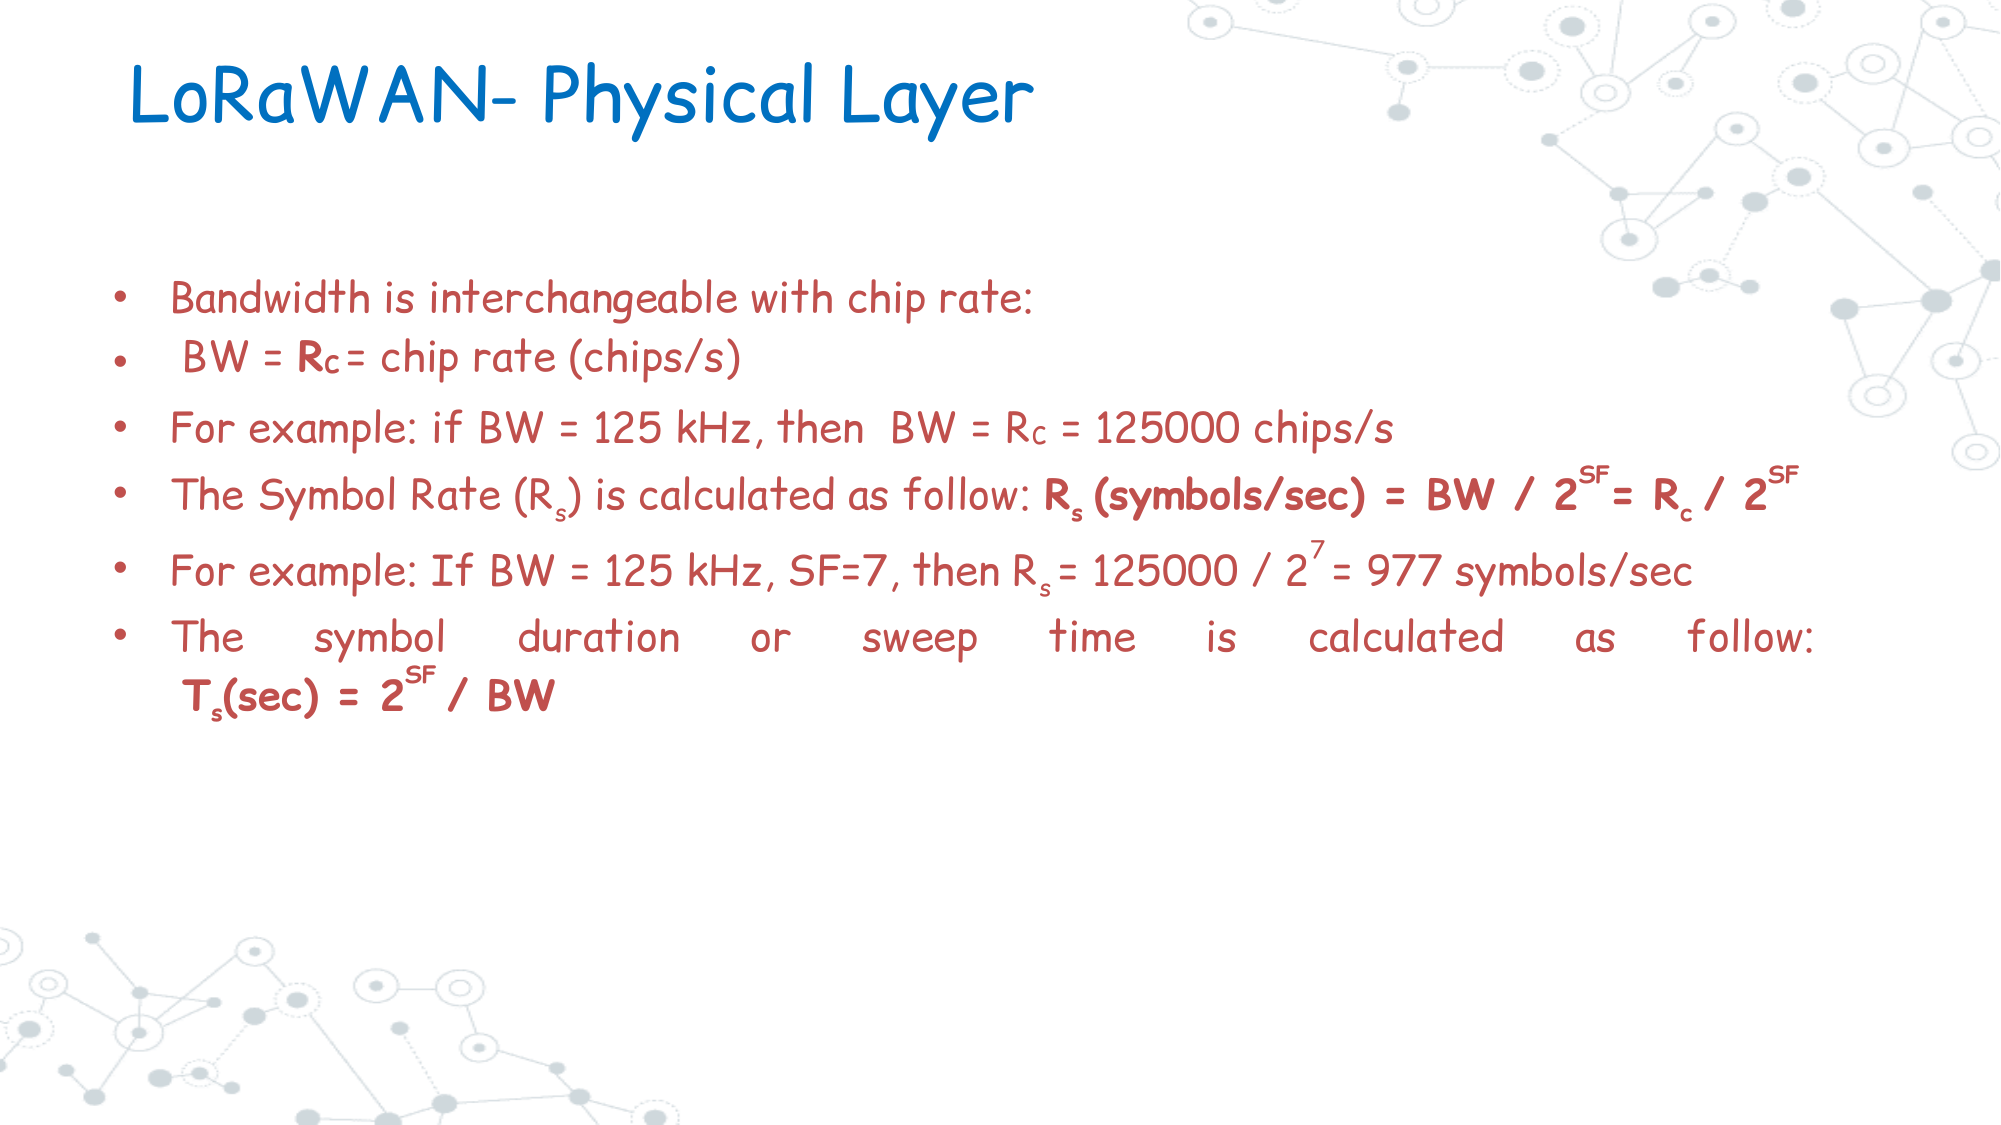

# LoRaWAN- Physical Layer
Bandwidth is interchangeable with chip rate:
 BW = RC = chip rate (chips/s)
For example: if BW = 125 kHz, then  BW = RC  = 125000 chips/s
The Symbol Rate (Rs) is calculated as follow: Rs (symbols/sec) = BW / 2SF= Rc / 2SF
For example: If BW = 125 kHz, SF=7, then Rs = 125000 / 27 = 977 symbols/sec
The symbol duration or sweep time is calculated as follow:
 Ts(sec) = 2SF / BW